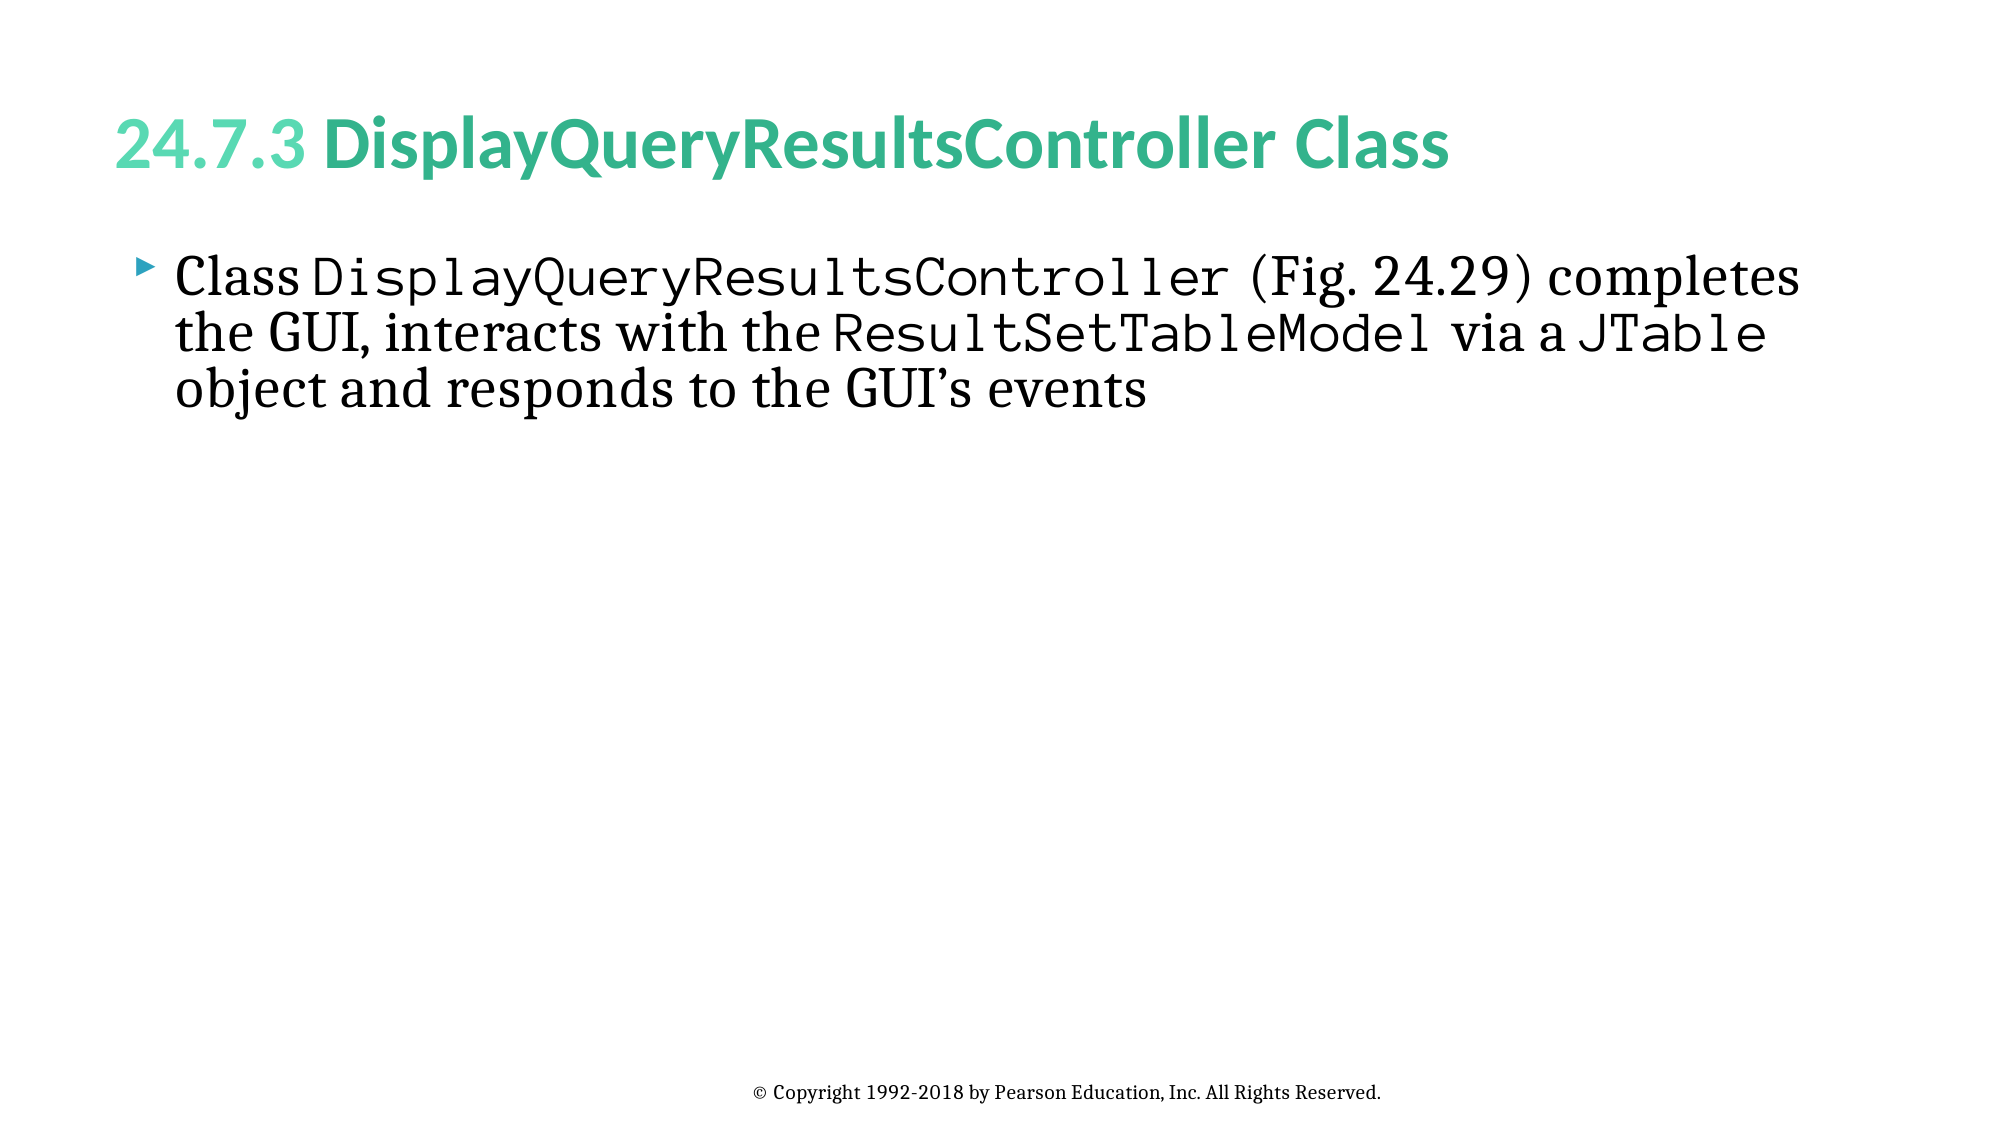

# 24.7.3 DisplayQueryResultsController Class
Class DisplayQueryResultsController (Fig. 24.29) completes the GUI, interacts with the ResultSetTableModel via a JTable object and responds to the GUI’s events
© Copyright 1992-2018 by Pearson Education, Inc. All Rights Reserved.